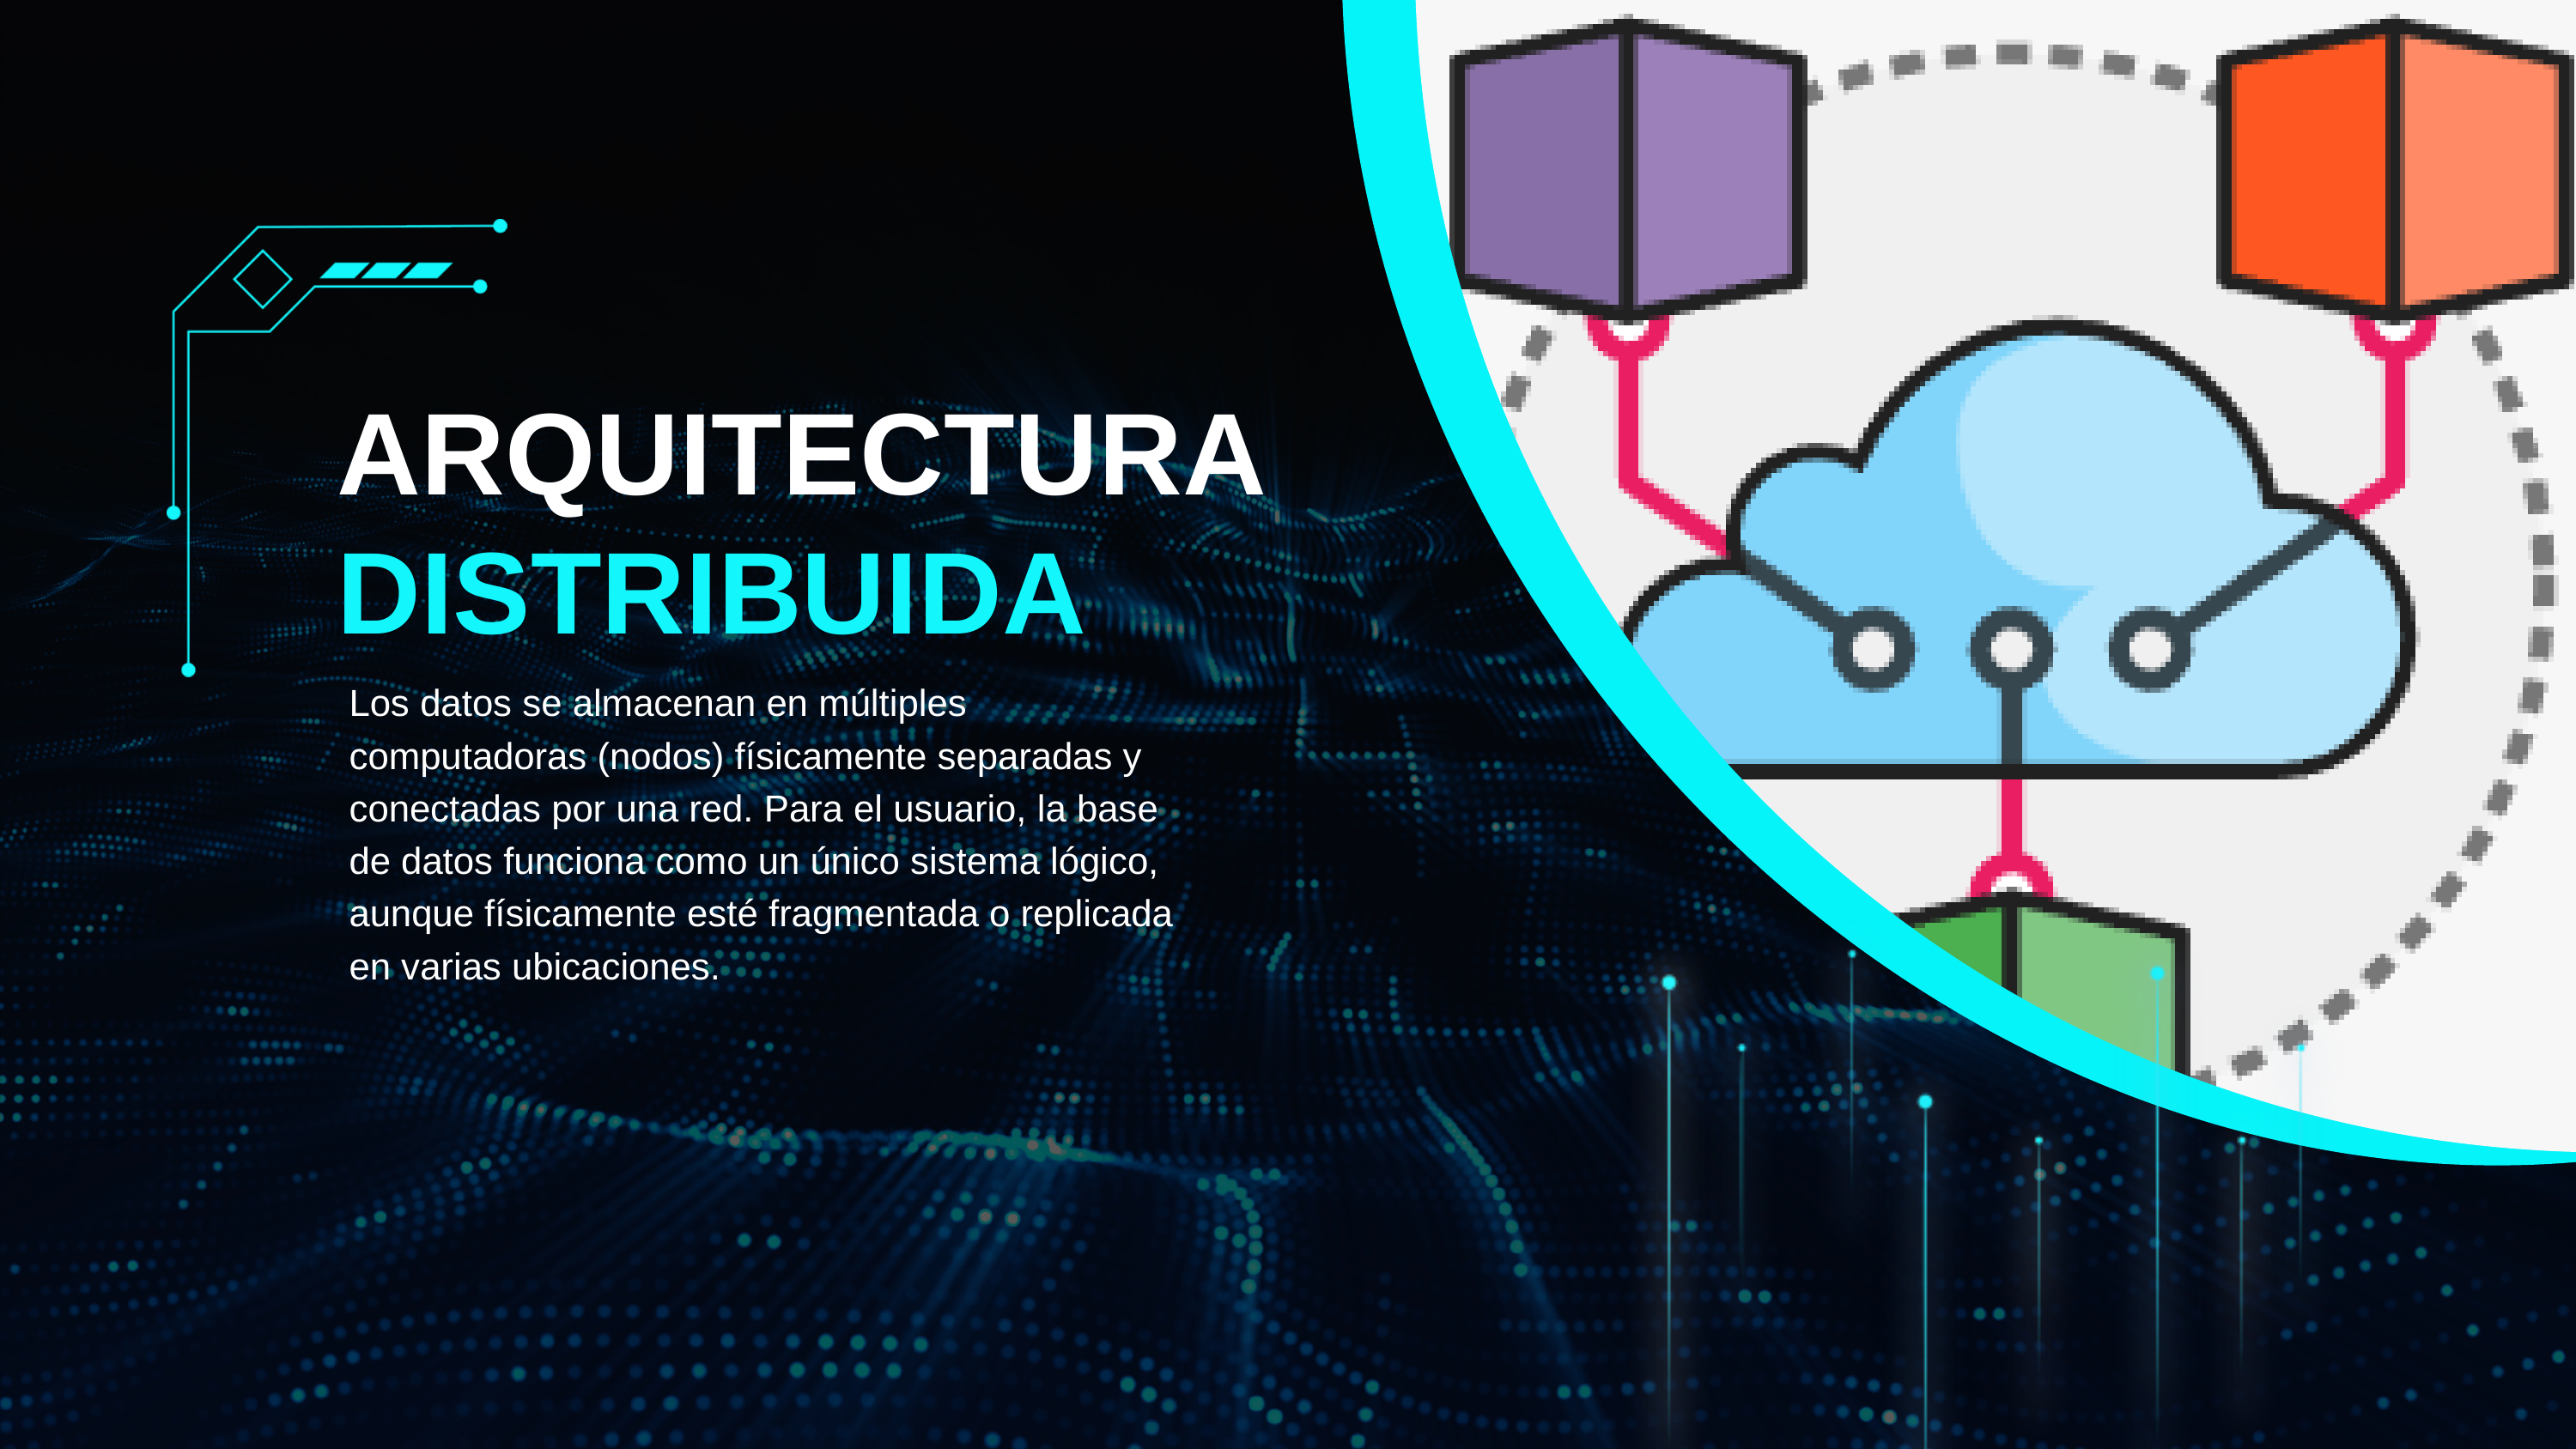

ARQUITECTURA
DISTRIBUIDA
Los datos se almacenan en múltiples computadoras (nodos) físicamente separadas y conectadas por una red. Para el usuario, la base de datos funciona como un único sistema lógico, aunque físicamente esté fragmentada o replicada en varias ubicaciones.